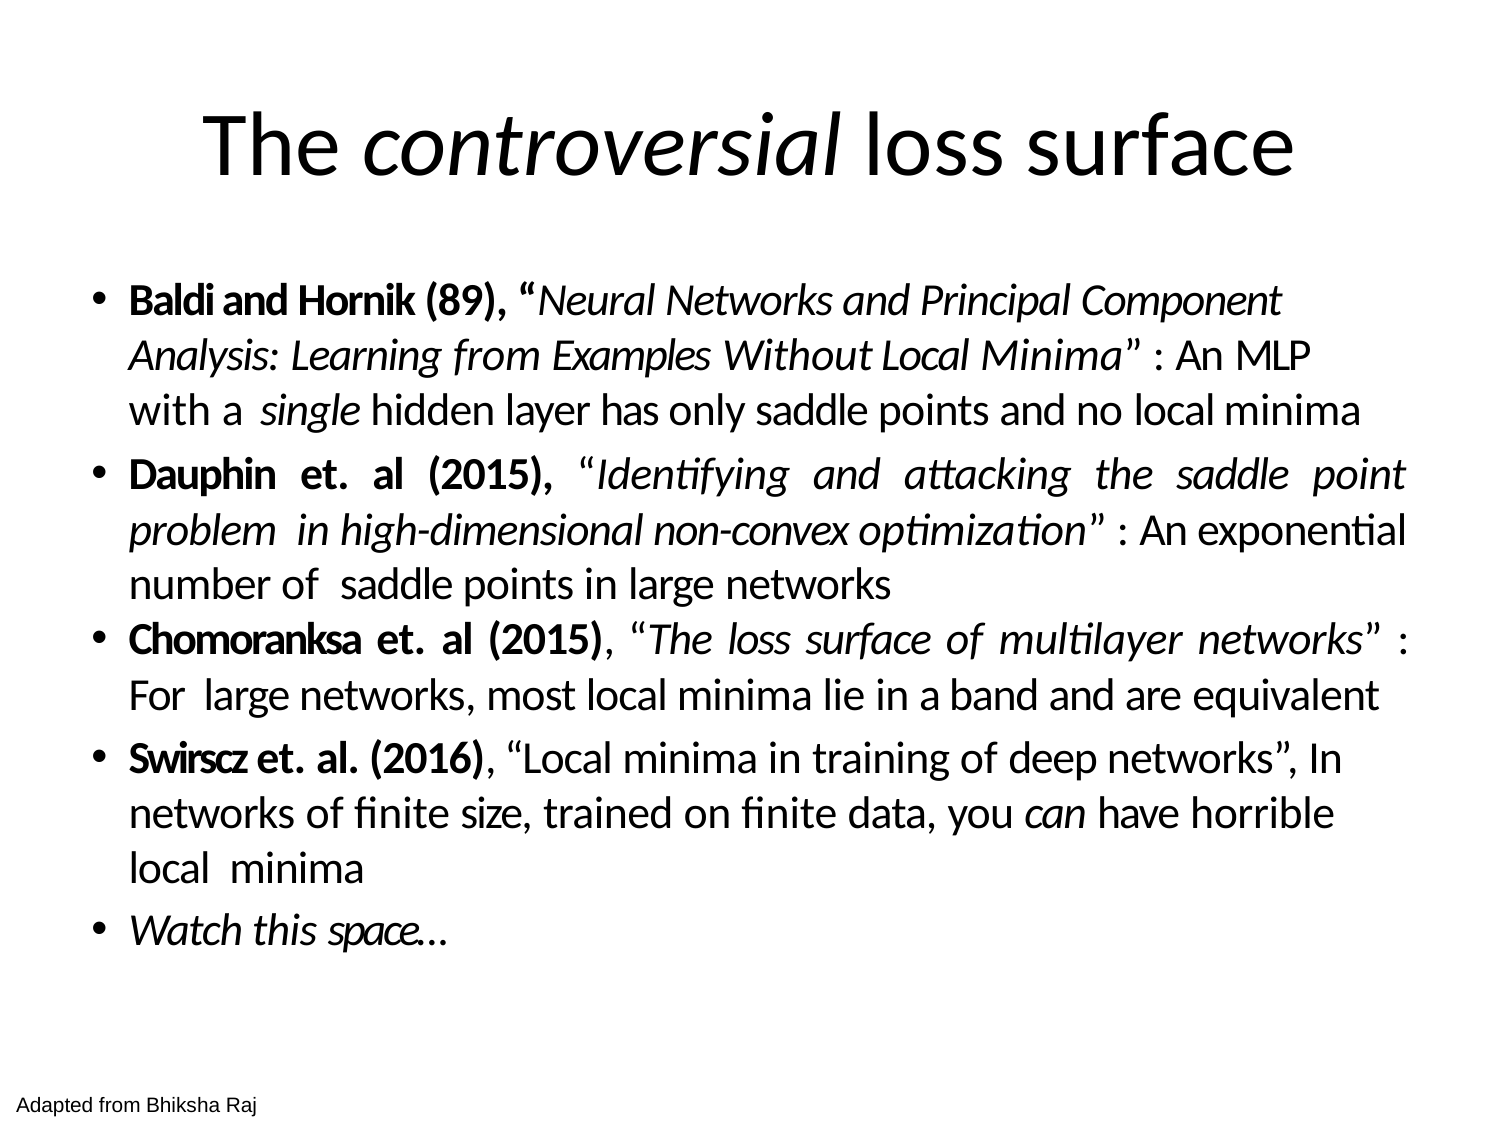

# The controversial loss surface
Baldi and Hornik (89), “Neural Networks and Principal Component  Analysis: Learning from Examples Without Local Minima” : An MLP with a  single hidden layer has only saddle points and no local minima
Dauphin et. al (2015), “Identifying and attacking the saddle point problem  in high-dimensional non-convex optimization” : An exponential number of  saddle points in large networks
Chomoranksa et. al (2015), “The loss surface of multilayer networks” : For  large networks, most local minima lie in a band and are equivalent
Swirscz et. al. (2016), “Local minima in training of deep networks”, In  networks of finite size, trained on finite data, you can have horrible local  minima
Watch this space…
Adapted from Bhiksha Raj